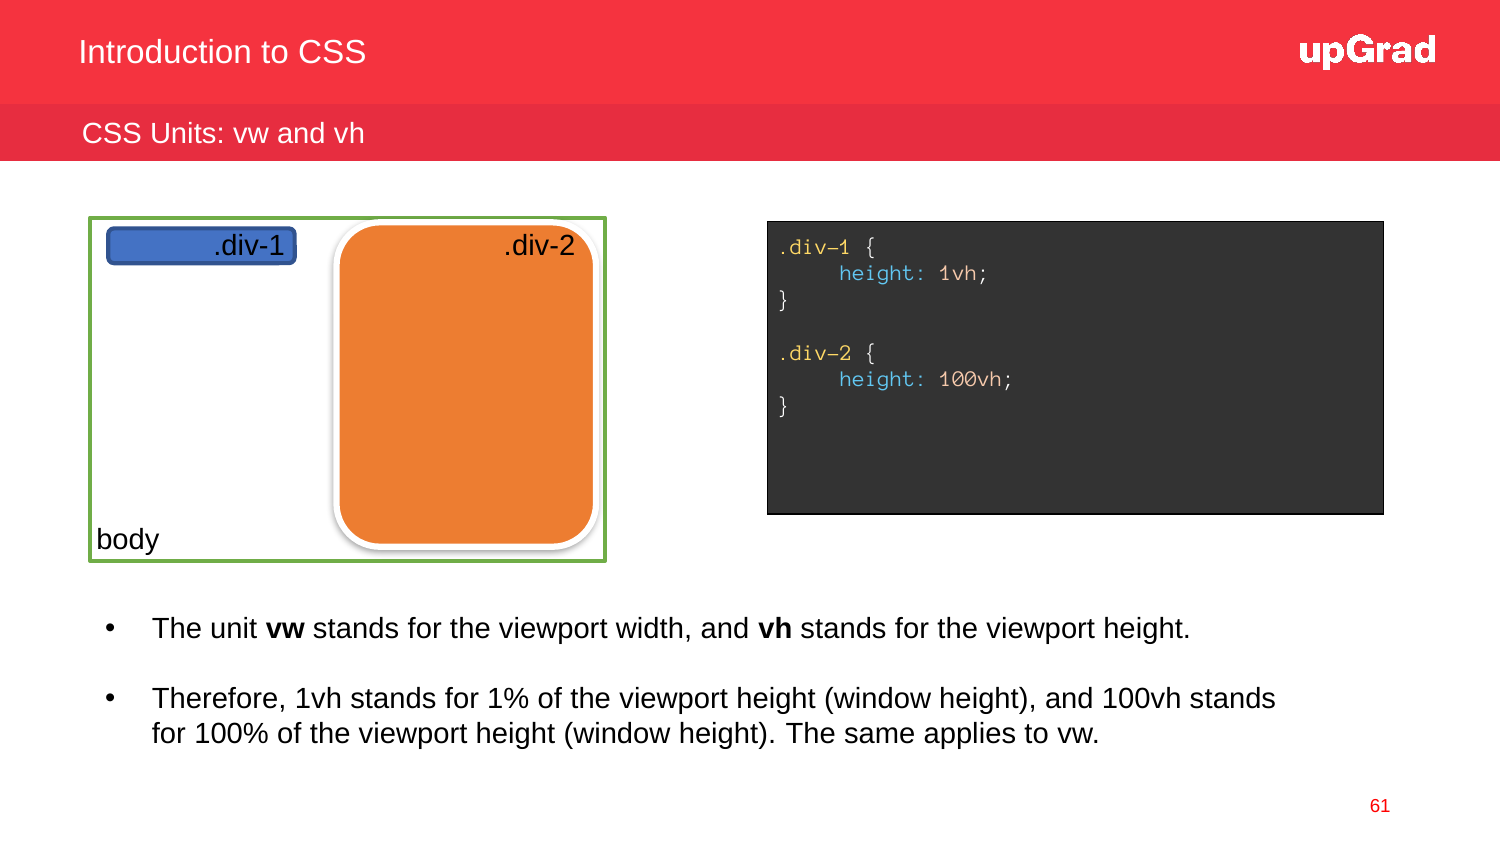

Introduction to CSS

CSS Units: vw and vh

.div-2
.div-1
| .div-1 { height: 1vh; } .div-2 { height: 100vh; } |
| --- |

body
The unit vw stands for the viewport width, and vh stands for the viewport height.
Therefore, 1vh stands for 1% of the viewport height (window height), and 100vh stands for 100% of the viewport height (window height). The same applies to vw.
61